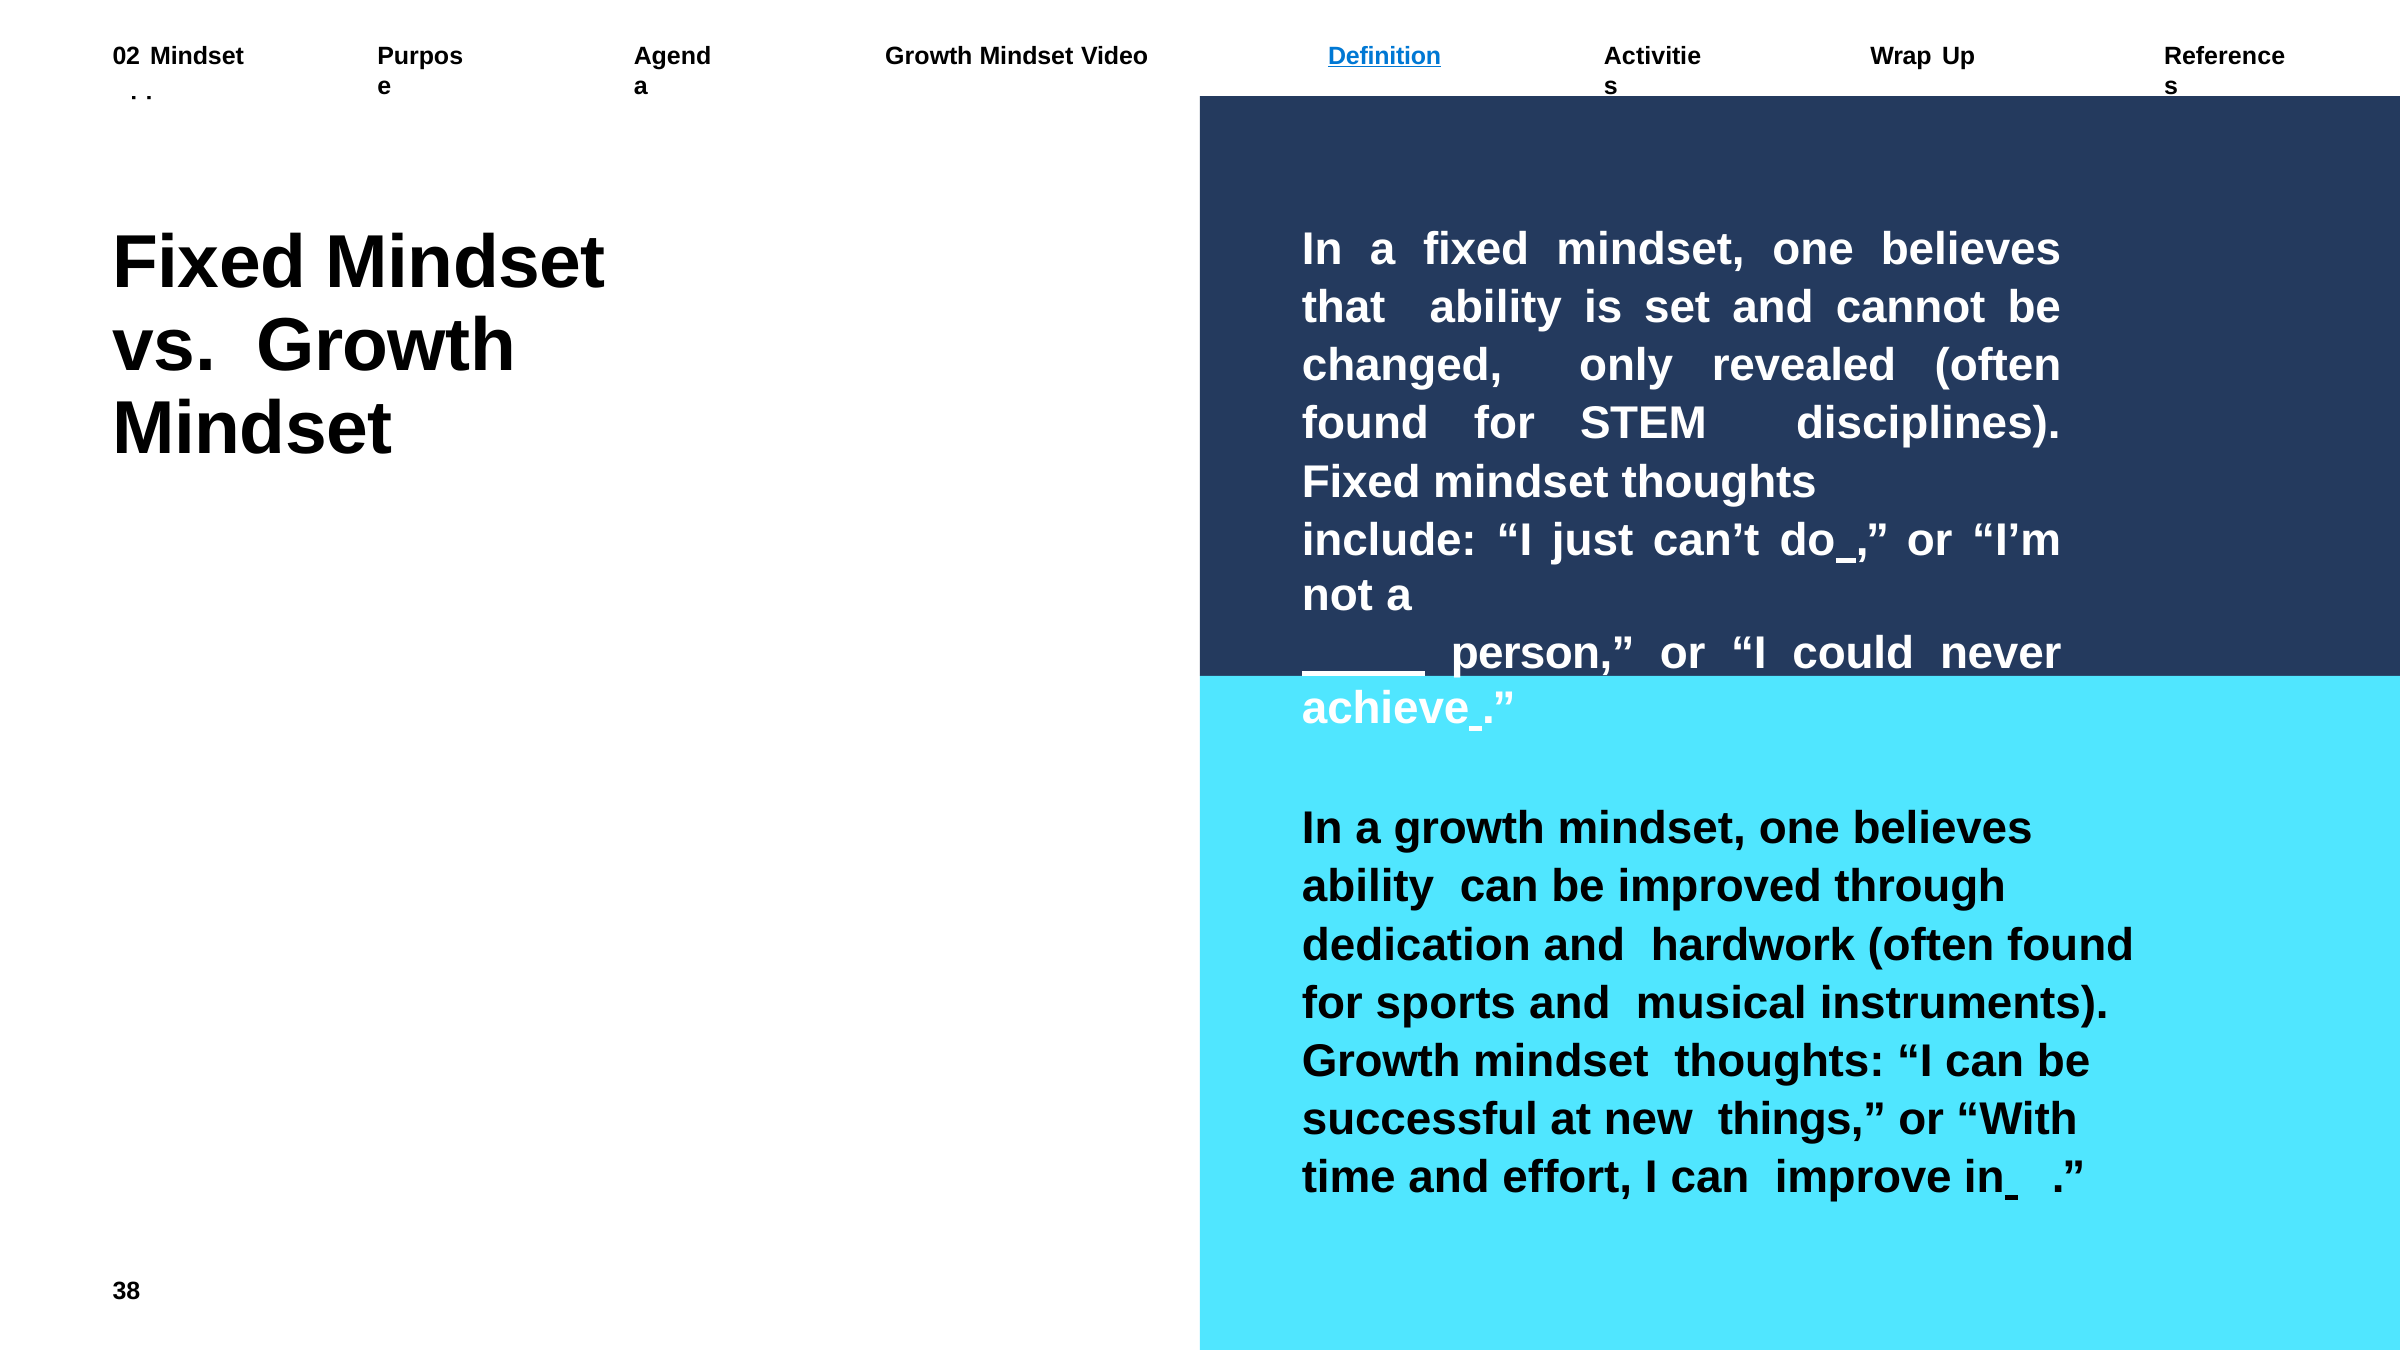

02 Mindset
Purpose
Agenda
Growth Mindset Video
Definition
Activities
Wrap Up
References
Strategize Solutions	Agenda	Introduction	Discomfort Mindset	Self-Efficacy	CS Lesson: Debugging Discomfort	Wrap-up and Next Steps	Appendix

Fixed Mindset vs.  Growth Mindset
In a fixed mindset, one believes that  ability is set and cannot be changed,  only revealed (often found for STEM  disciplines). Fixed mindset thoughts
include: “I just can’t do ,” or “I’m not a
      person,” or “I could never achieve .”

In a growth mindset, one believes ability  can be improved through dedication and  hardwork (often found for sports and  musical instruments). Growth mindset  thoughts: “I can be successful at new  things,” or “With time and effort, I can  improve in 	.”
38